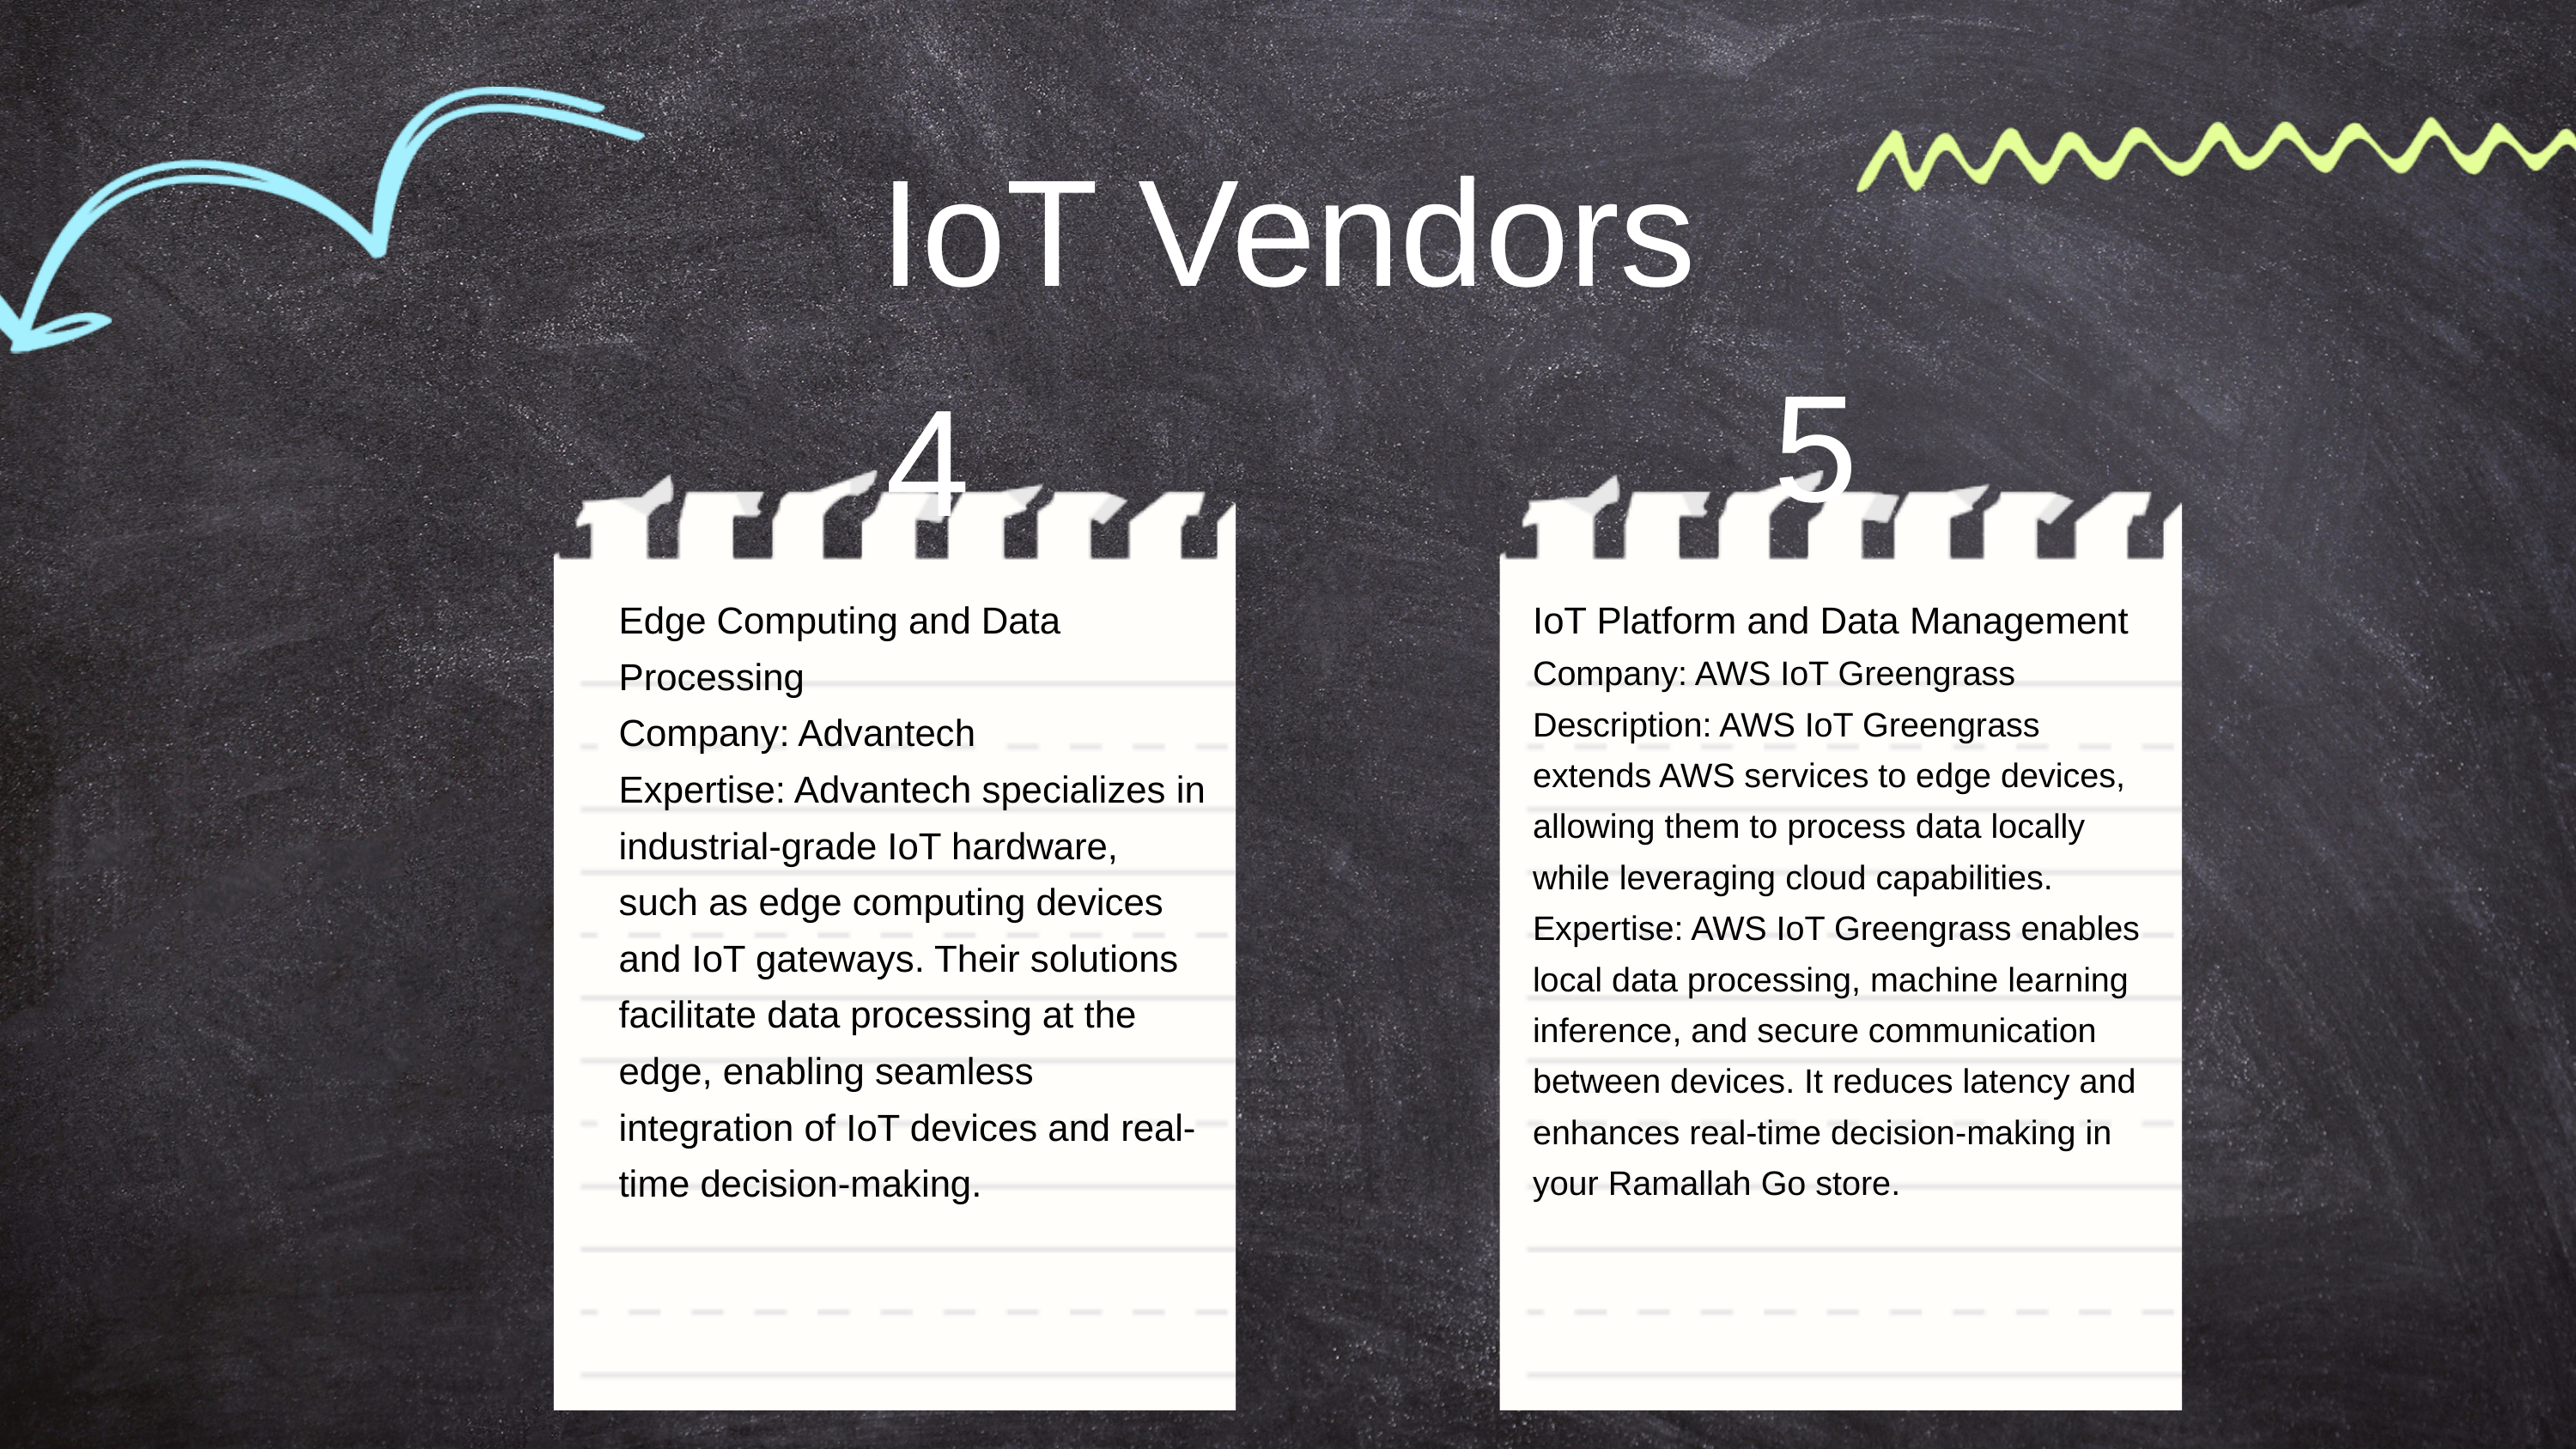

IoT Vendors
5
4

Edge Computing and Data Processing
Company: Advantech
Expertise: Advantech specializes in industrial-grade IoT hardware, such as edge computing devices and IoT gateways. Their solutions facilitate data processing at the edge, enabling seamless integration of IoT devices and real-time decision-making.

IoT Platform and Data Management
Company: AWS IoT Greengrass
Description: AWS IoT Greengrass extends AWS services to edge devices, allowing them to process data locally while leveraging cloud capabilities.
Expertise: AWS IoT Greengrass enables local data processing, machine learning inference, and secure communication between devices. It reduces latency and enhances real-time decision-making in your Ramallah Go store.